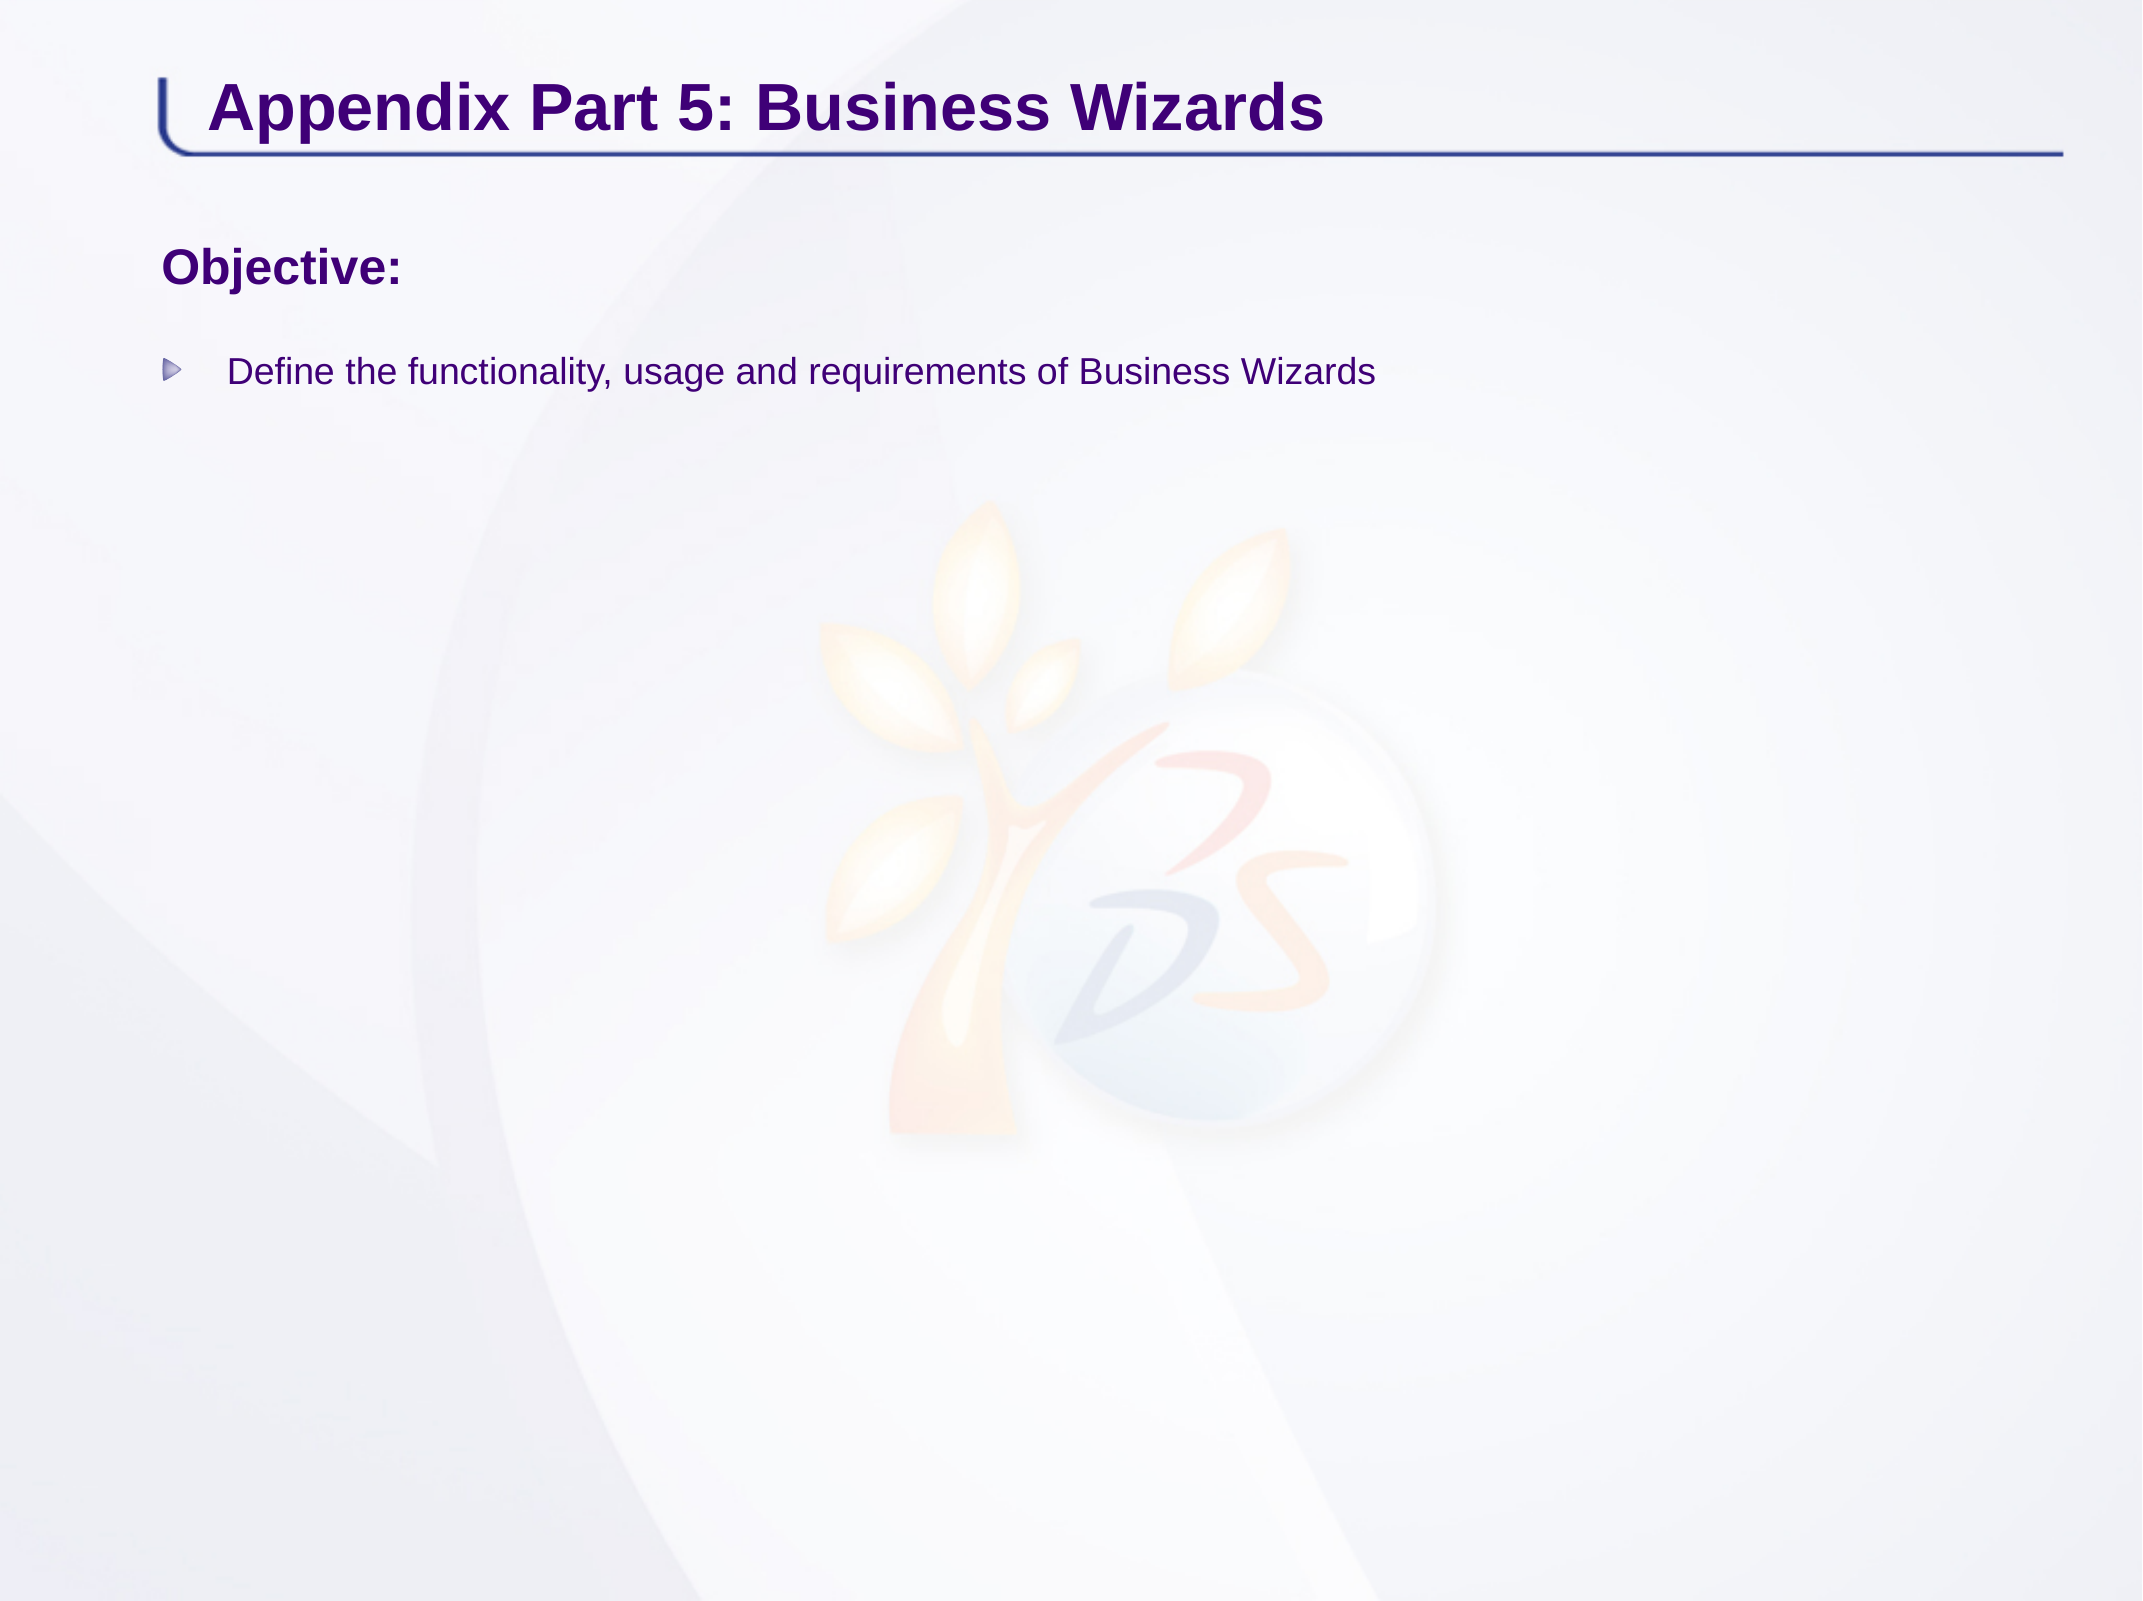

# Appendix Part 5: Business Wizards
Objective:
Define the functionality, usage and requirements of Business Wizards